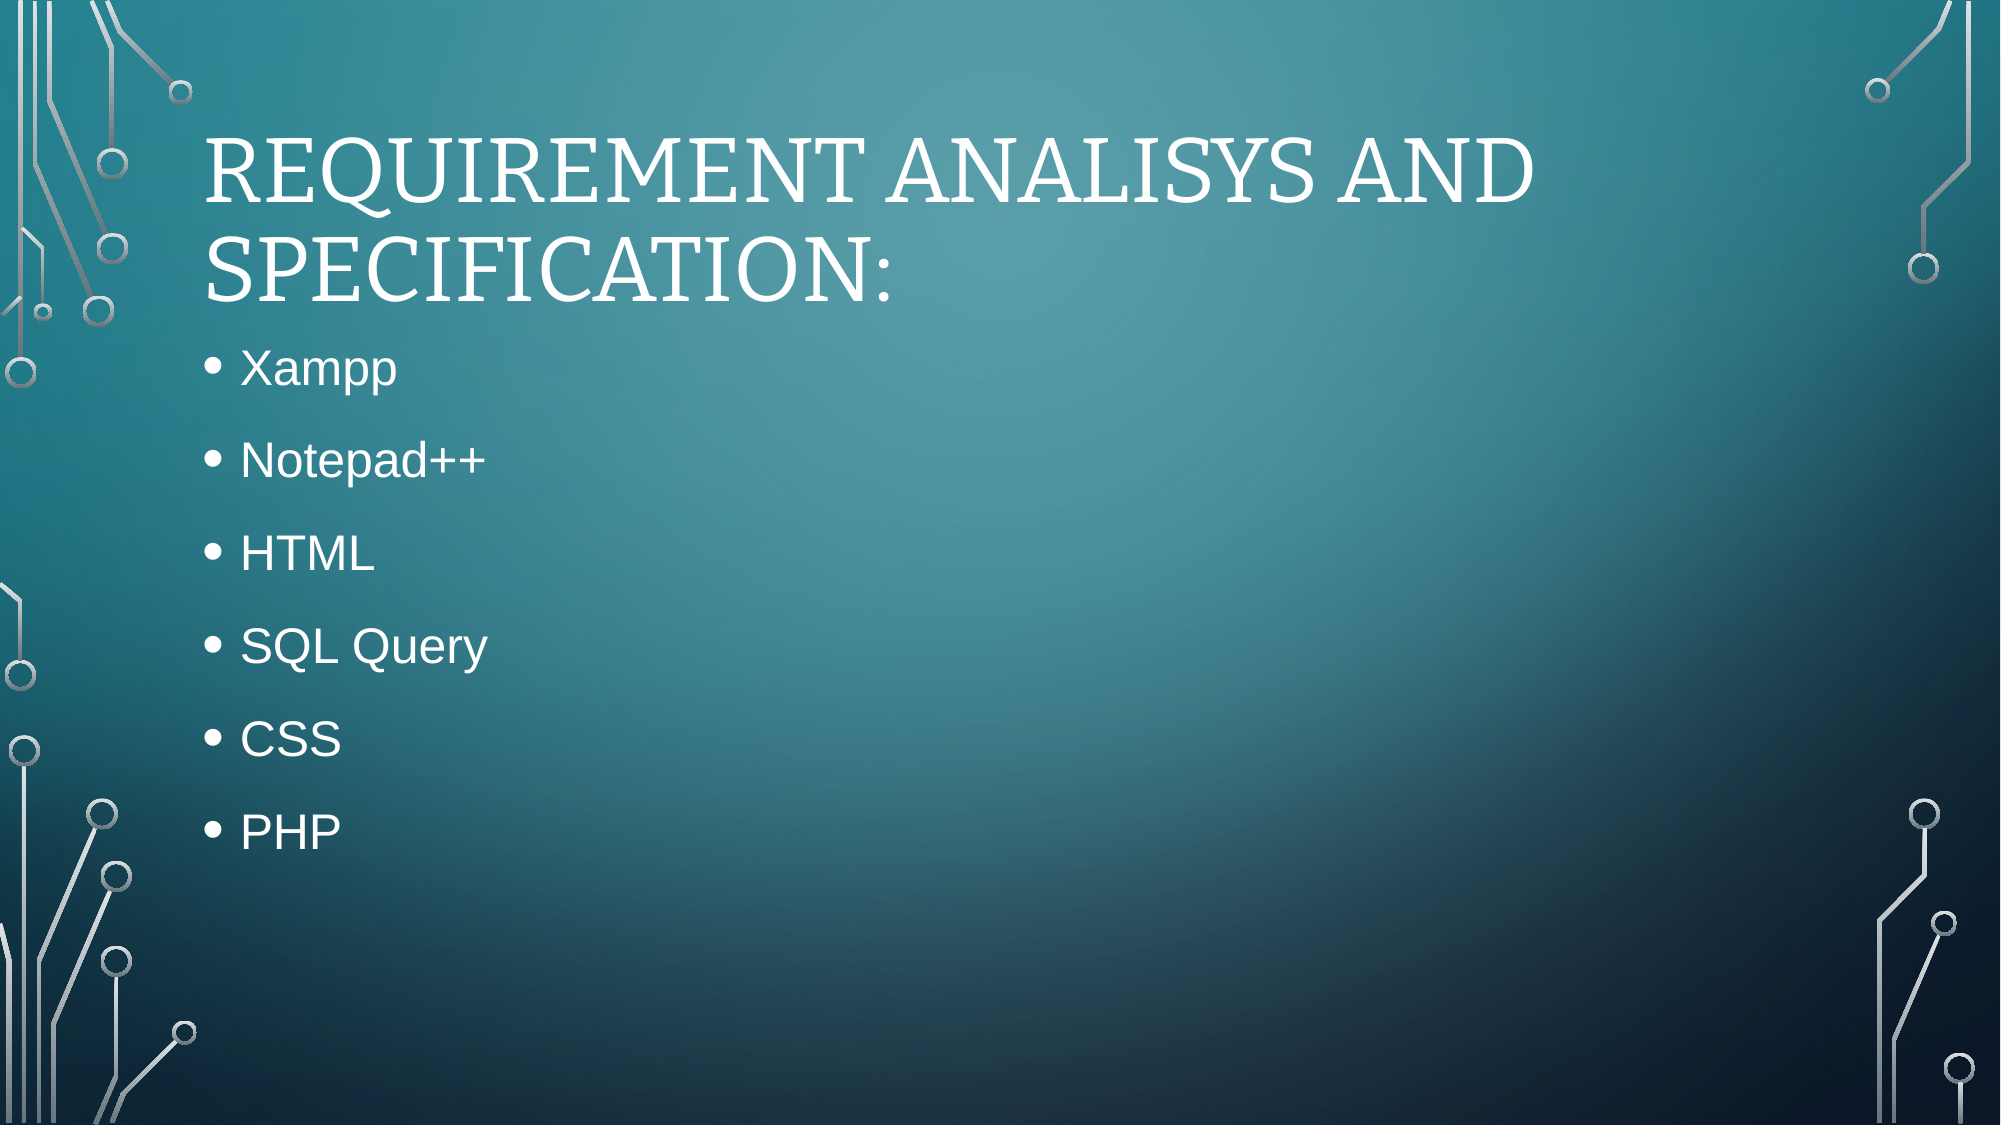

# Requirement Analisys and specification:
Xampp
Notepad++
HTML
SQL Query
CSS
PHP